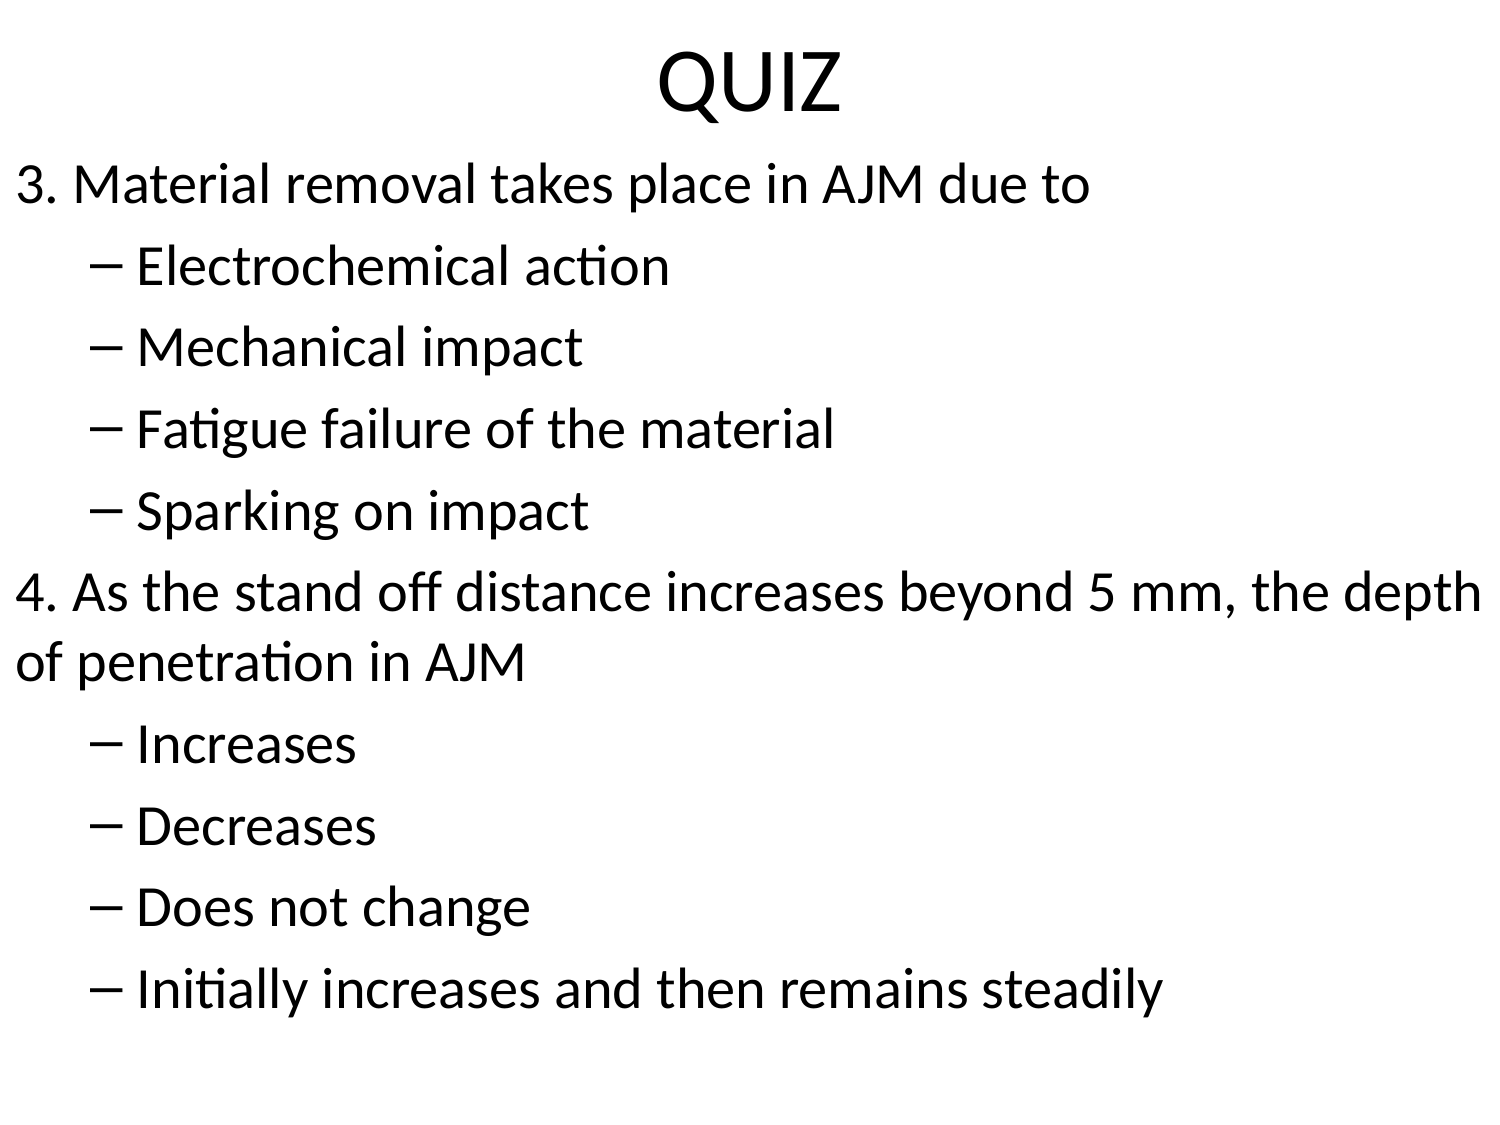

# QUIZ
3. Material removal takes place in AJM due to
Electrochemical action
Mechanical impact
Fatigue failure of the material
Sparking on impact
4. As the stand off distance increases beyond 5 mm, the depth of penetration in AJM
Increases
Decreases
Does not change
Initially increases and then remains steadily